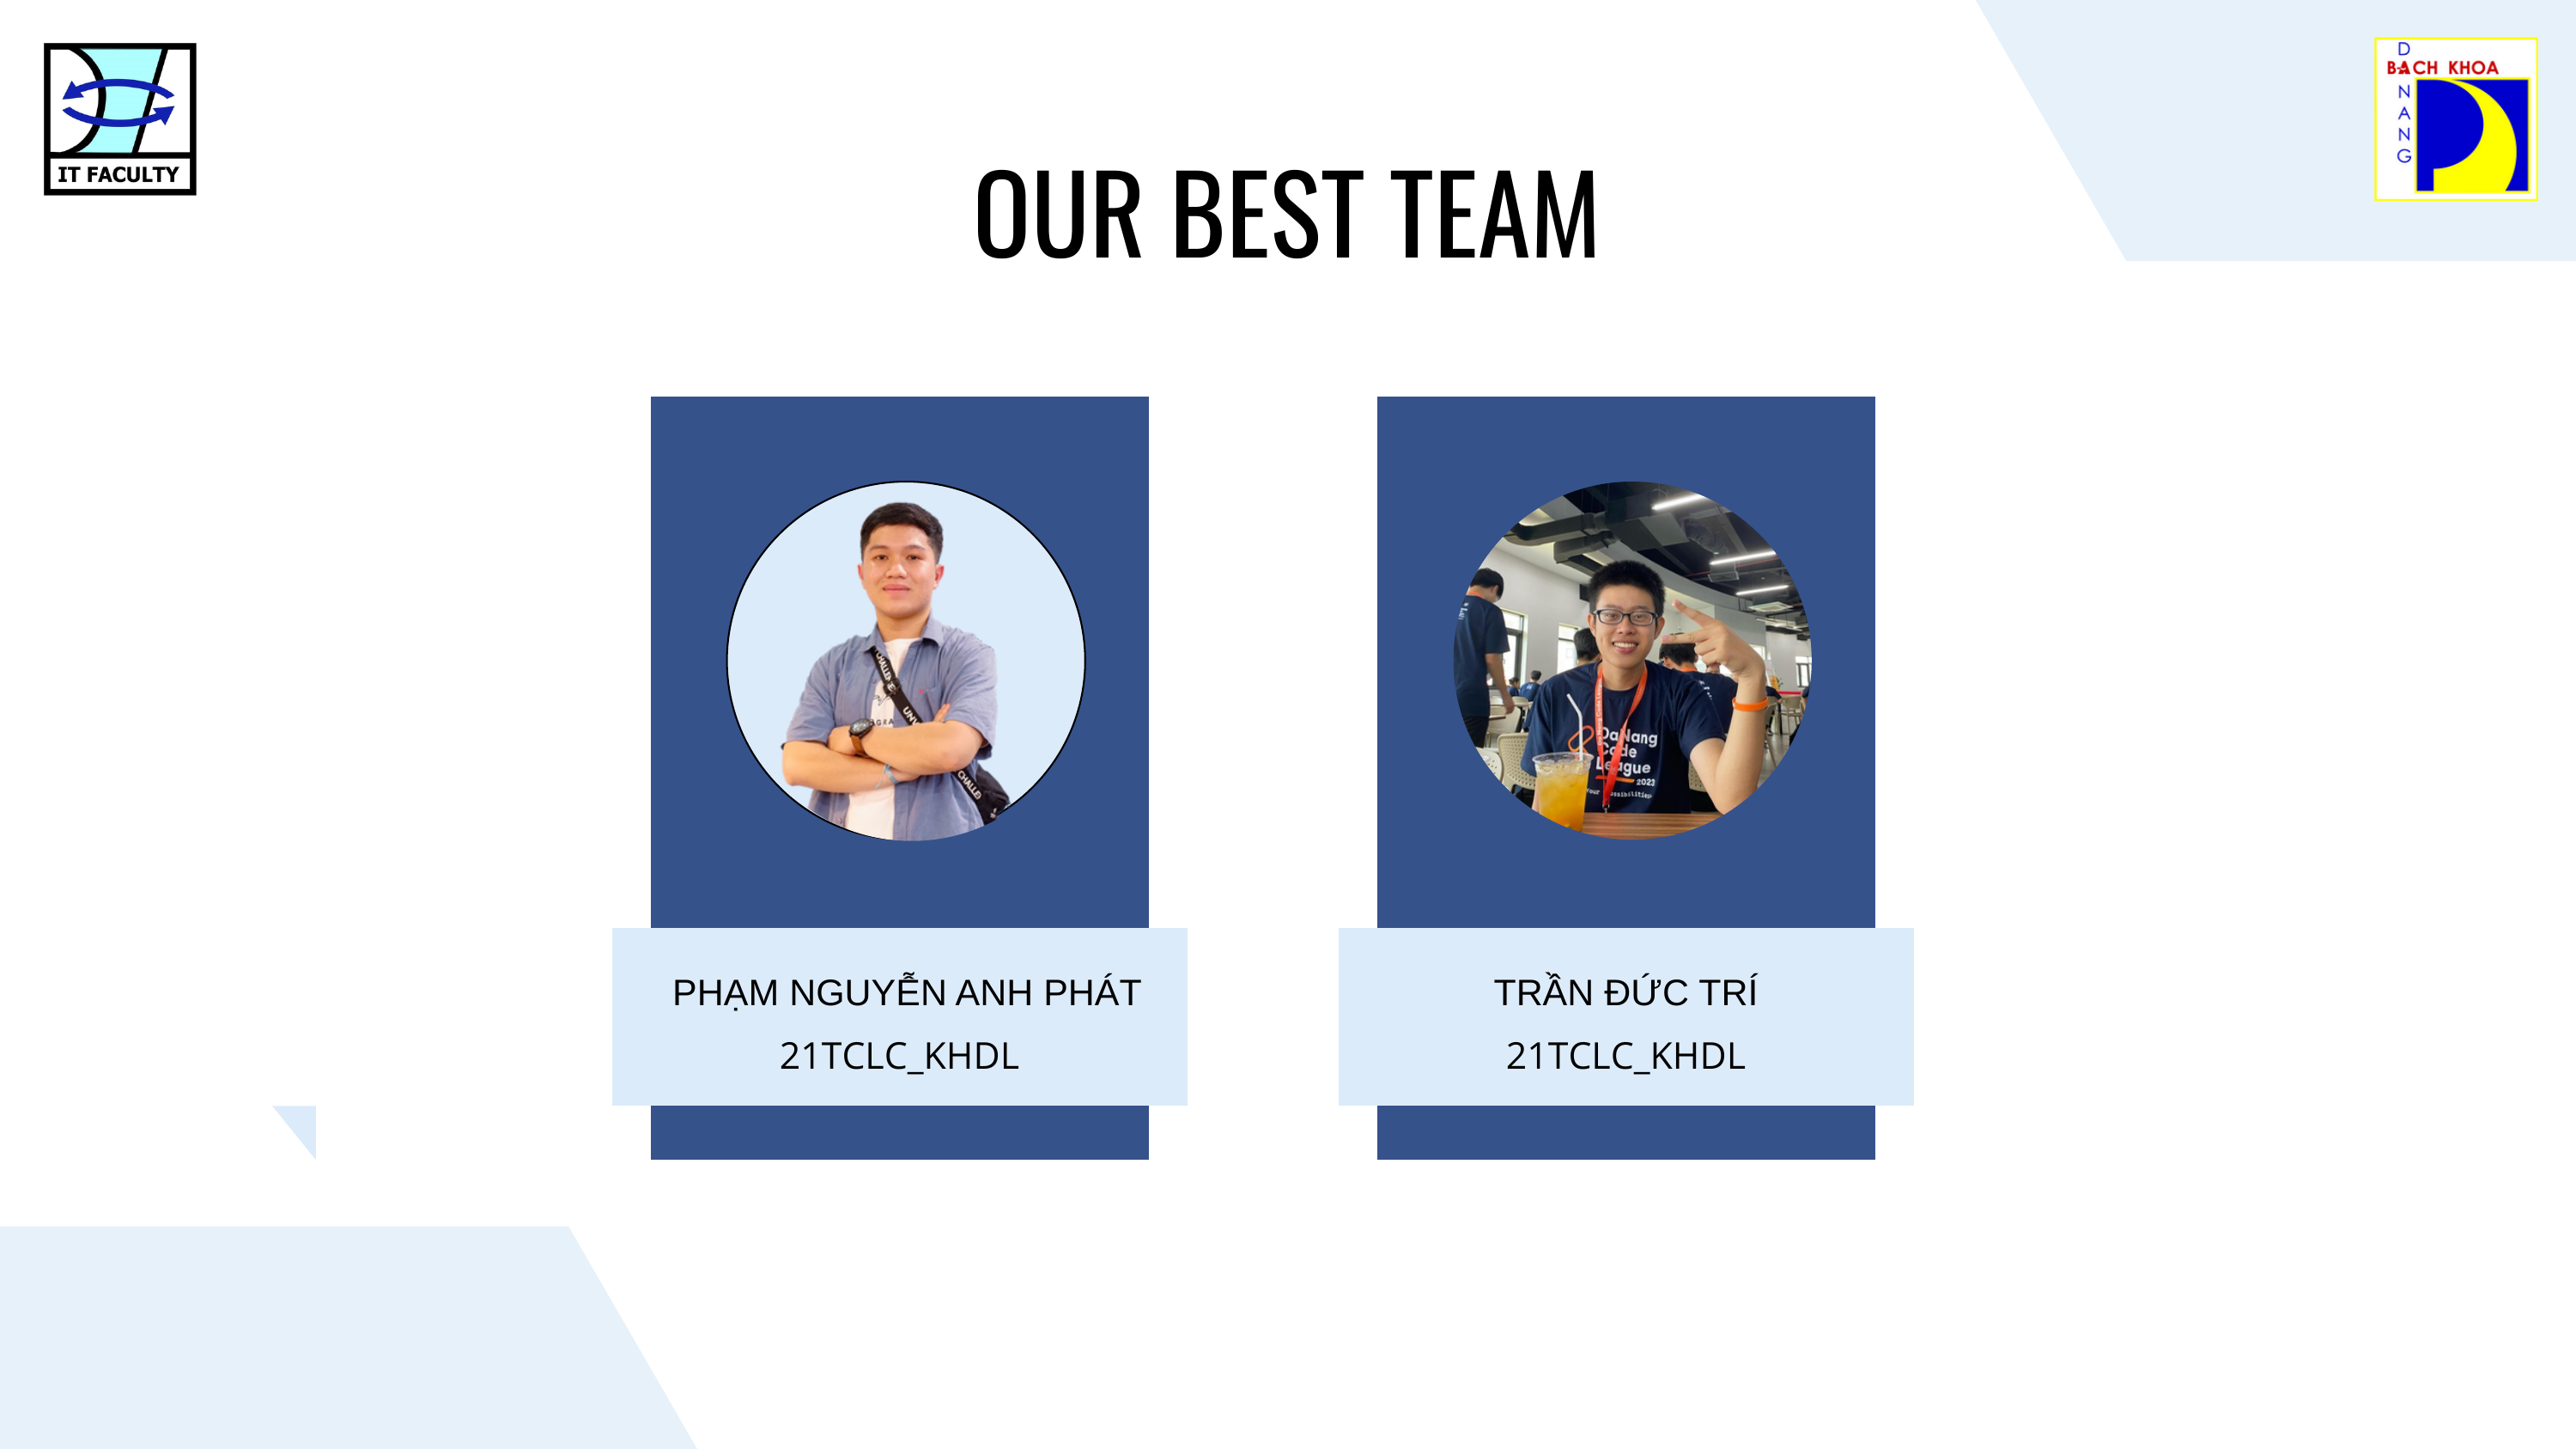

OUR BEST TEAM

PHẠM NGUYỄN ANH PHÁT
TRẦN ĐỨC TRÍ
21TCLC_KHDL
21TCLC_KHDL